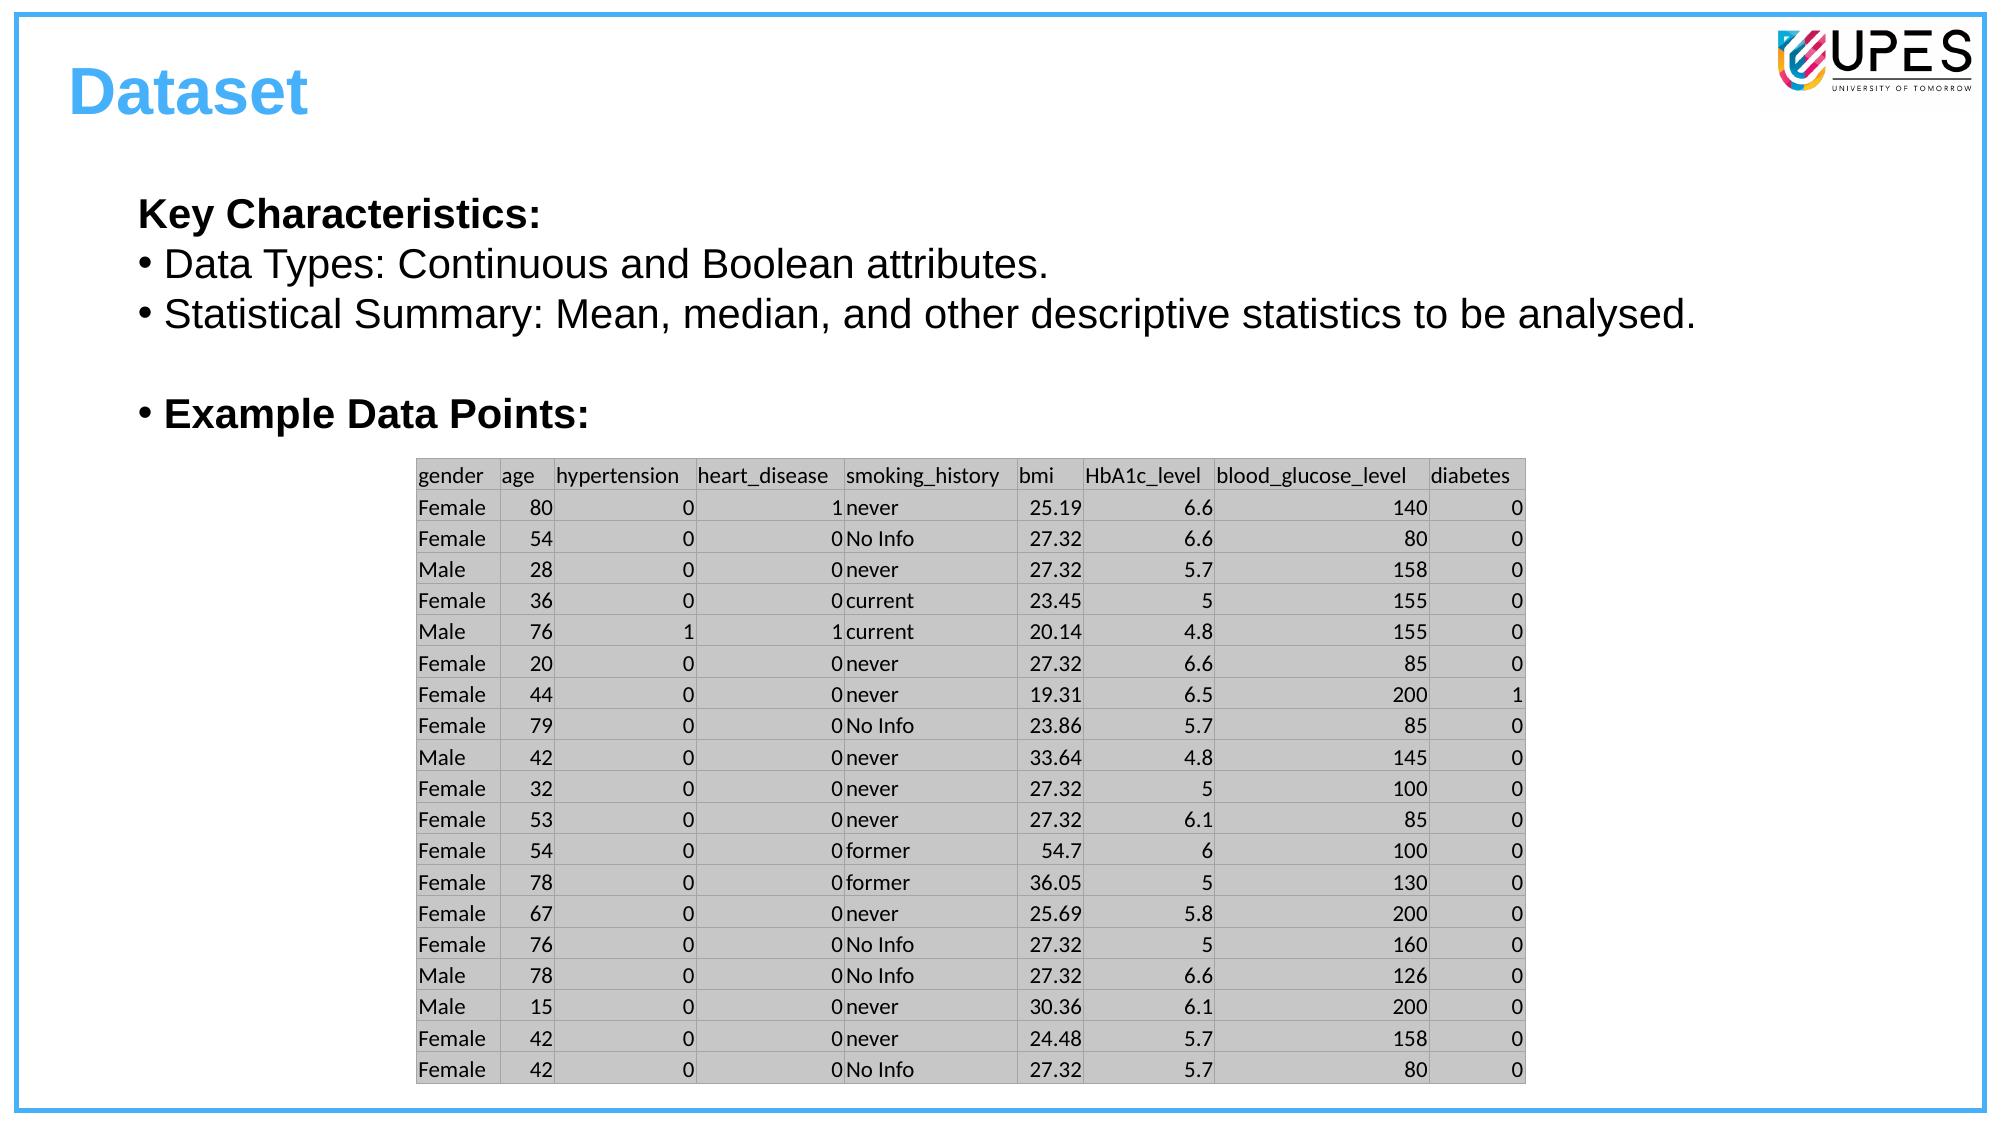

Dataset
Key Characteristics:
 Data Types: Continuous and Boolean attributes.
 Statistical Summary: Mean, median, and other descriptive statistics to be analysed.

 Example Data Points:

| gender | age | hypertension | heart\_disease | smoking\_history | bmi | HbA1c\_level | blood\_glucose\_level | diabetes |
| --- | --- | --- | --- | --- | --- | --- | --- | --- |
| Female | 80 | 0 | 1 | never | 25.19 | 6.6 | 140 | 0 |
| Female | 54 | 0 | 0 | No Info | 27.32 | 6.6 | 80 | 0 |
| Male | 28 | 0 | 0 | never | 27.32 | 5.7 | 158 | 0 |
| Female | 36 | 0 | 0 | current | 23.45 | 5 | 155 | 0 |
| Male | 76 | 1 | 1 | current | 20.14 | 4.8 | 155 | 0 |
| Female | 20 | 0 | 0 | never | 27.32 | 6.6 | 85 | 0 |
| Female | 44 | 0 | 0 | never | 19.31 | 6.5 | 200 | 1 |
| Female | 79 | 0 | 0 | No Info | 23.86 | 5.7 | 85 | 0 |
| Male | 42 | 0 | 0 | never | 33.64 | 4.8 | 145 | 0 |
| Female | 32 | 0 | 0 | never | 27.32 | 5 | 100 | 0 |
| Female | 53 | 0 | 0 | never | 27.32 | 6.1 | 85 | 0 |
| Female | 54 | 0 | 0 | former | 54.7 | 6 | 100 | 0 |
| Female | 78 | 0 | 0 | former | 36.05 | 5 | 130 | 0 |
| Female | 67 | 0 | 0 | never | 25.69 | 5.8 | 200 | 0 |
| Female | 76 | 0 | 0 | No Info | 27.32 | 5 | 160 | 0 |
| Male | 78 | 0 | 0 | No Info | 27.32 | 6.6 | 126 | 0 |
| Male | 15 | 0 | 0 | never | 30.36 | 6.1 | 200 | 0 |
| Female | 42 | 0 | 0 | never | 24.48 | 5.7 | 158 | 0 |
| Female | 42 | 0 | 0 | No Info | 27.32 | 5.7 | 80 | 0 |